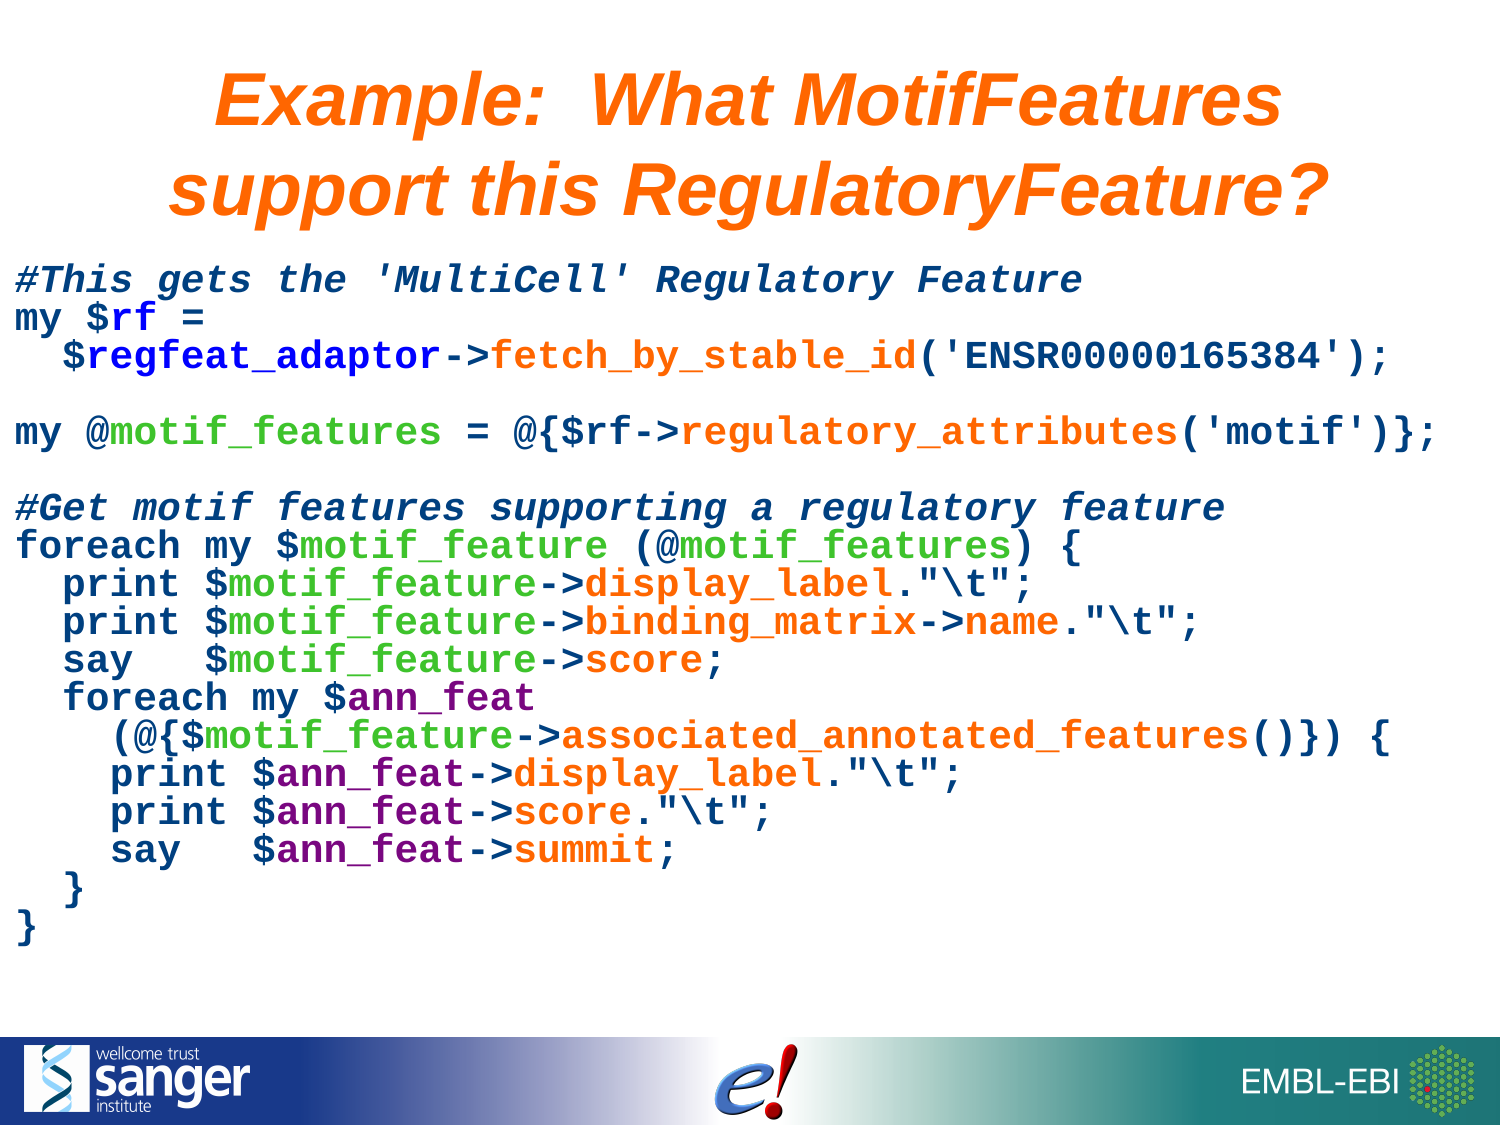

Example:  What MotifFeatures support this RegulatoryFeature?
#This gets the 'MultiCell' Regulatory Feature
my $rf =
  $regfeat_adaptor->fetch_by_stable_id('ENSR00000165384');

my @motif_features = @{$rf->regulatory_attributes('motif')};

#Get motif features supporting a regulatory feature
foreach my $motif_feature (@motif_features) {
  print $motif_feature->display_label."\t";
  print $motif_feature->binding_matrix->name."\t";
  say   $motif_feature->score;
  foreach my $ann_feat
    (@{$motif_feature->associated_annotated_features()}) {
    print $ann_feat->display_label."\t";
    print $ann_feat->score."\t";
    say   $ann_feat->summit;
  }
}